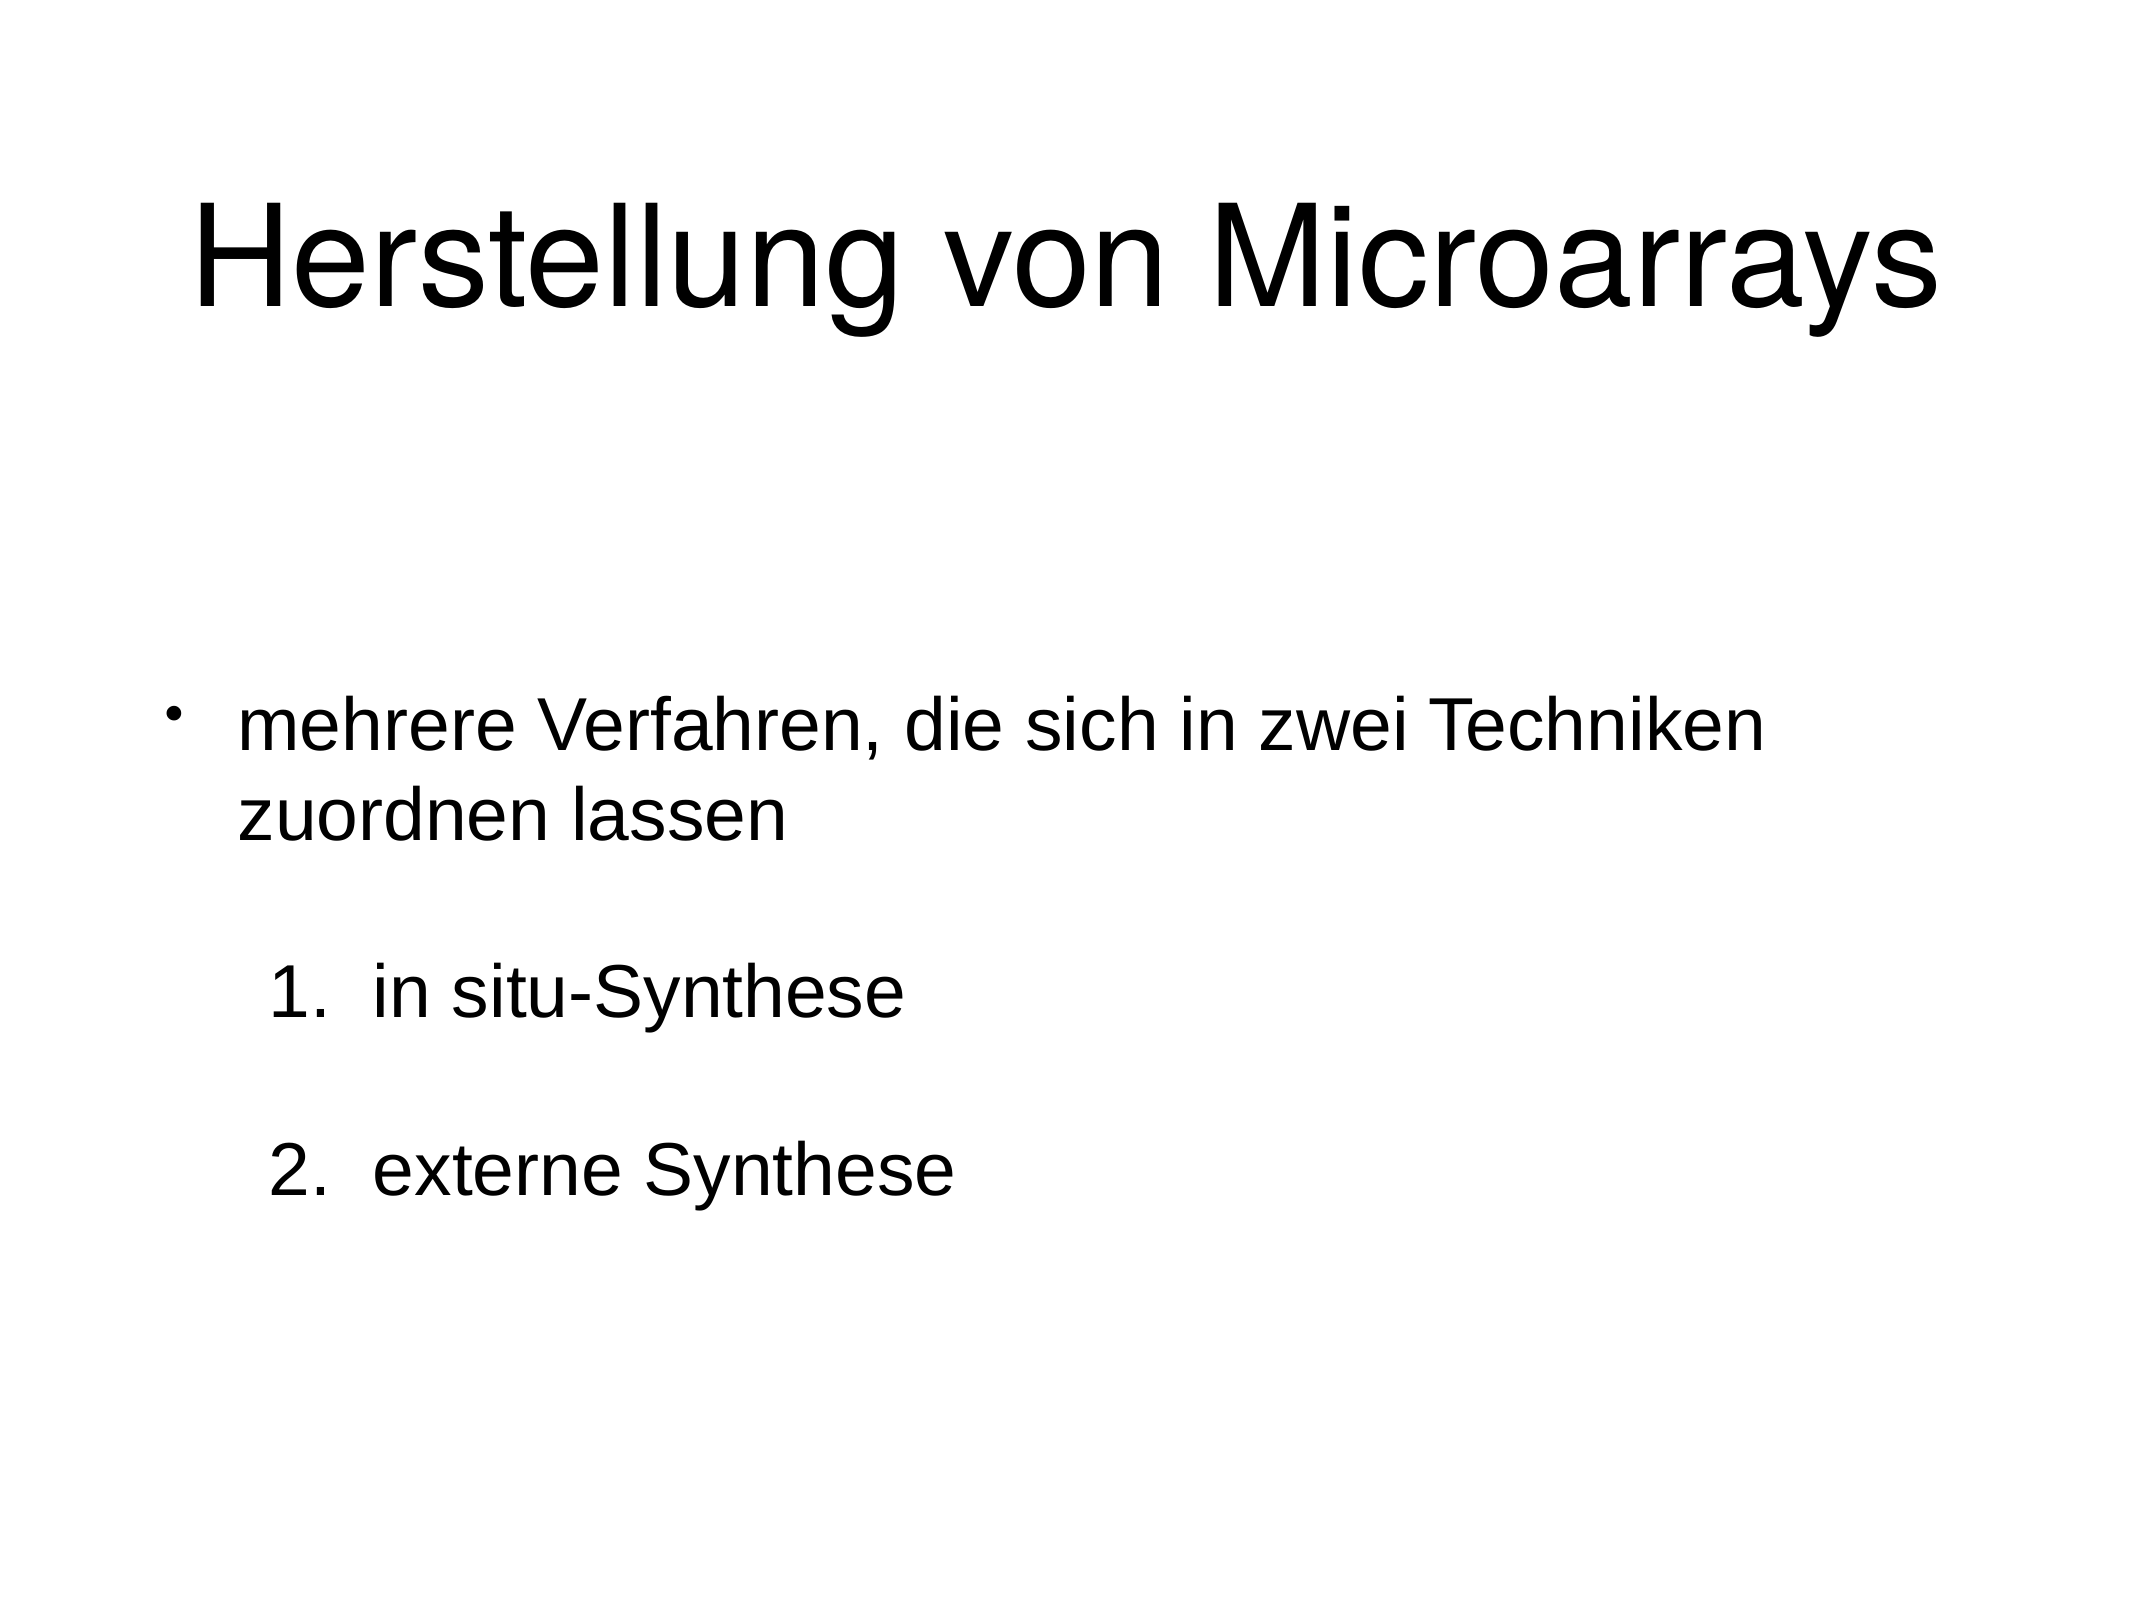

# Herstellung von Microarrays
mehrere Verfahren, die sich in zwei Techniken zuordnen lassen
in situ-Synthese
externe Synthese
4